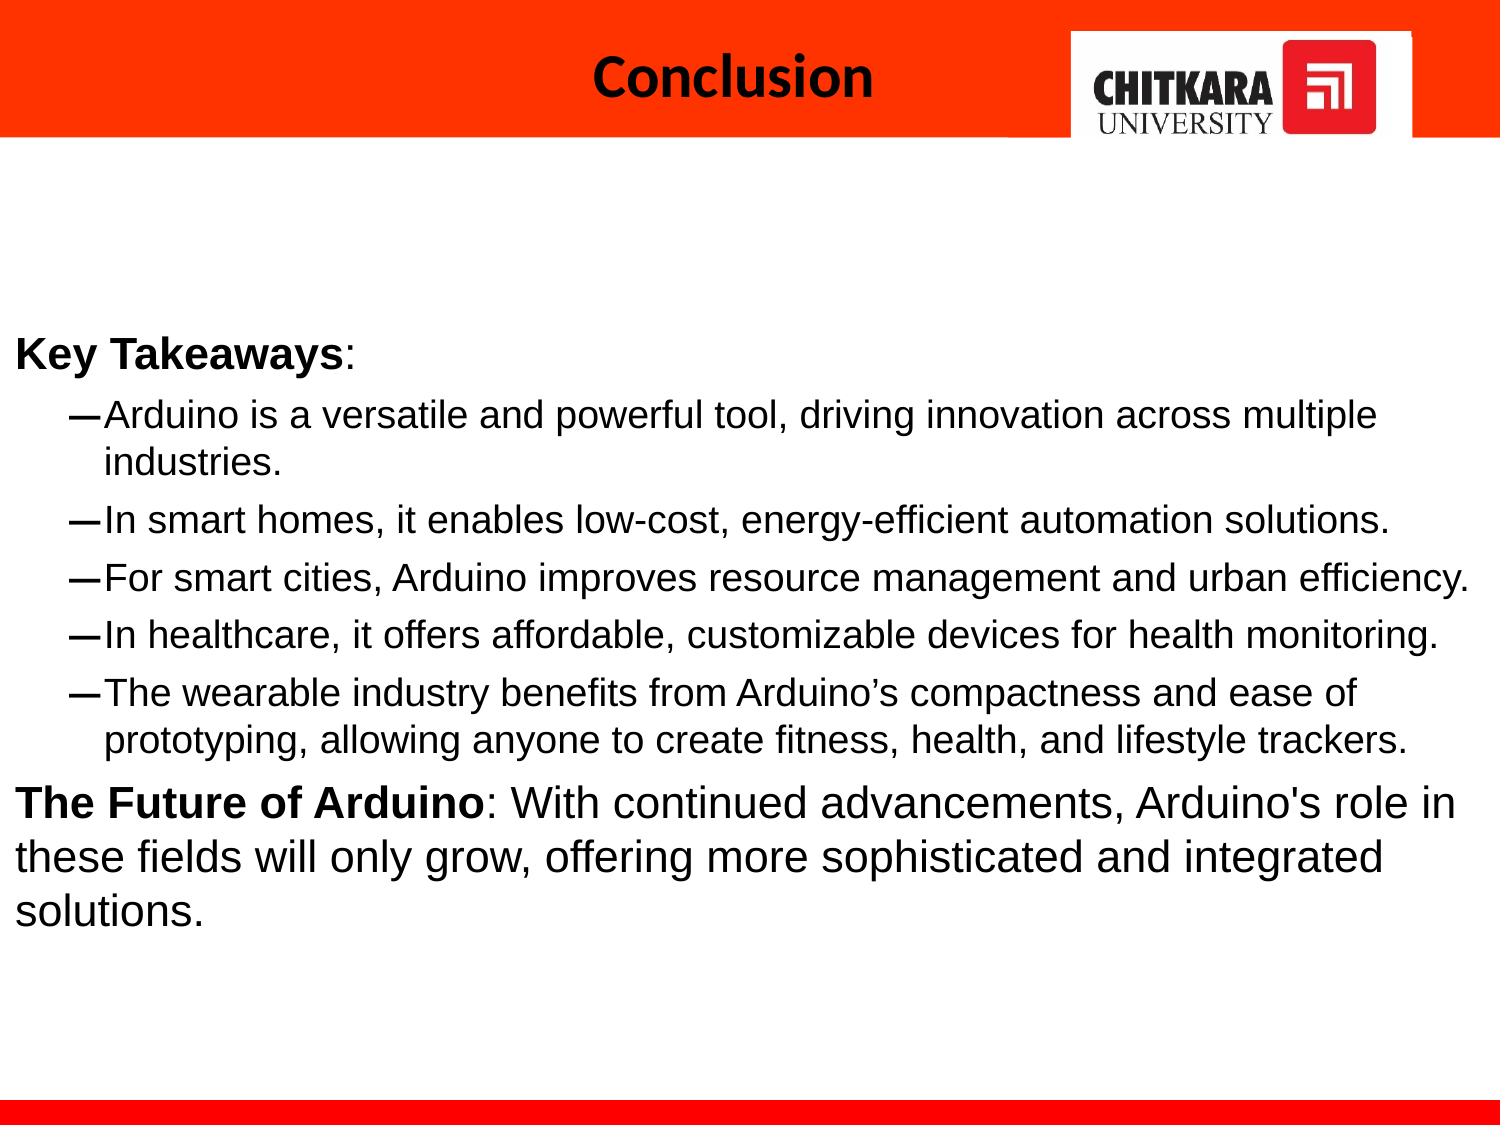

# Conclusion
Key Takeaways:
Arduino is a versatile and powerful tool, driving innovation across multiple industries.
In smart homes, it enables low-cost, energy-efficient automation solutions.
For smart cities, Arduino improves resource management and urban efficiency.
In healthcare, it offers affordable, customizable devices for health monitoring.
The wearable industry benefits from Arduino’s compactness and ease of prototyping, allowing anyone to create fitness, health, and lifestyle trackers.
The Future of Arduino: With continued advancements, Arduino's role in these fields will only grow, offering more sophisticated and integrated solutions.